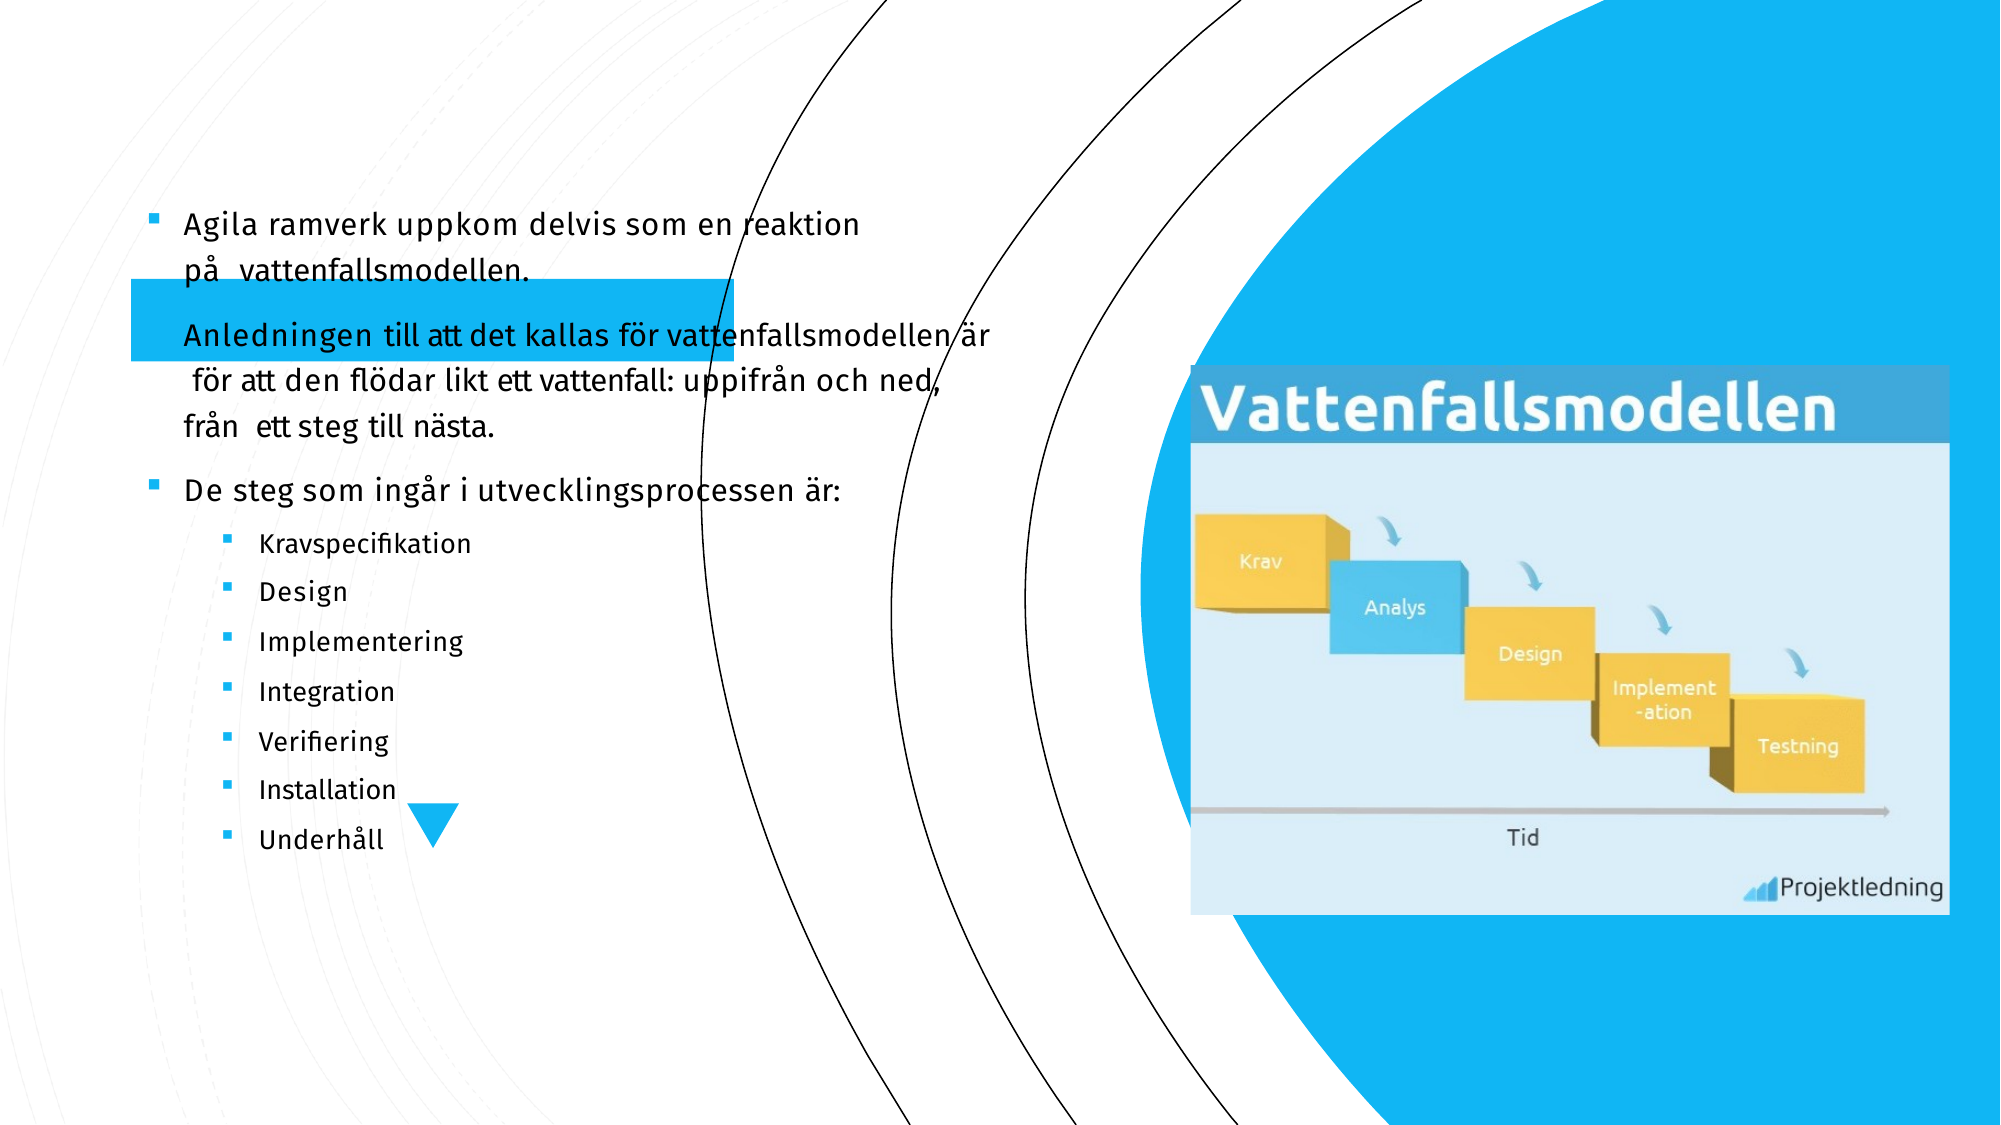

Agila ramverk uppkom delvis som en reaktion på  vattenfallsmodellen.
Anledningen till att det kallas för vattenfallsmodellen är  för att den flödar likt ett vattenfall: uppifrån och ned, från  ett steg till nästa.
De steg som ingår i utvecklingsprocessen är:
Kravspecifikation
Design
Implementering
Integration
Verifiering
Installation
Underhåll